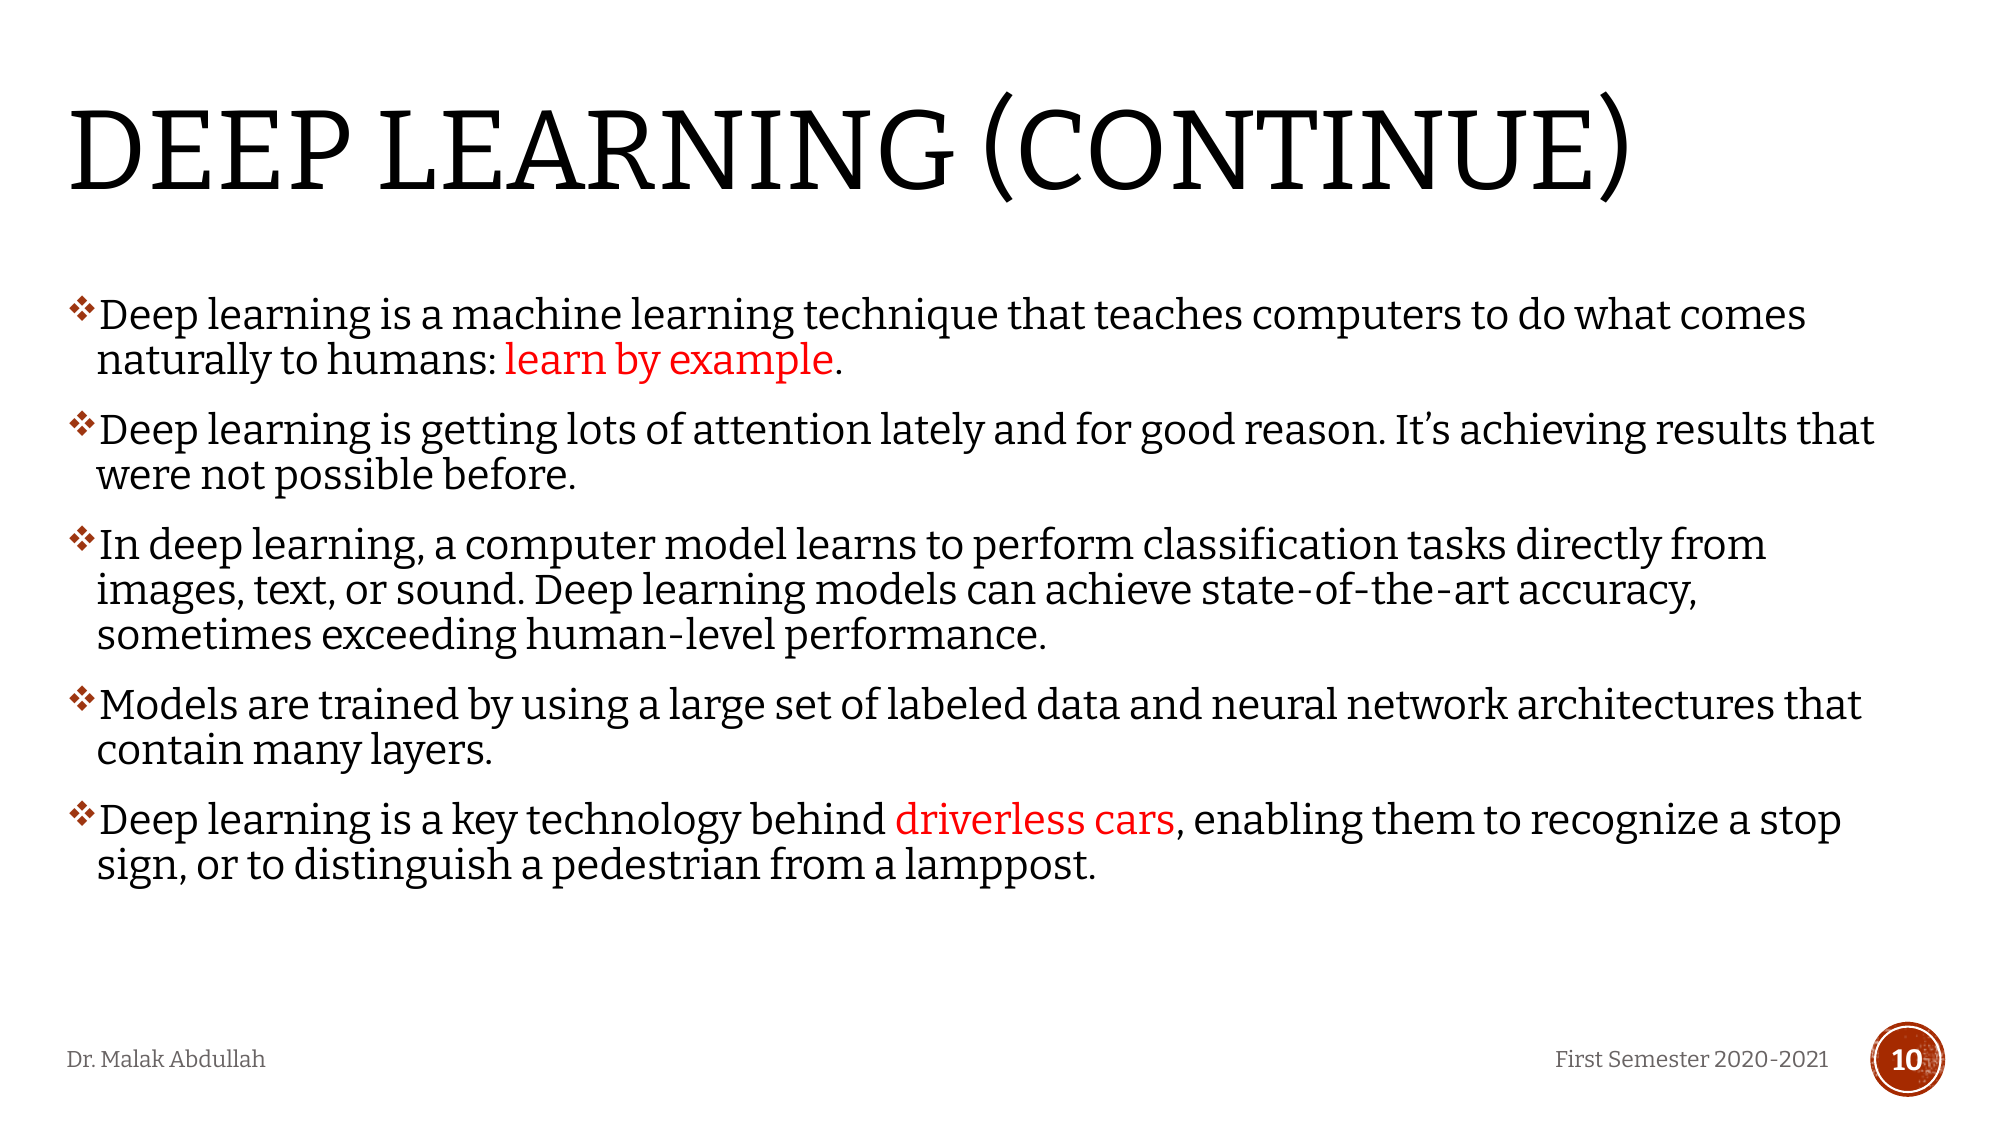

# Deep Learning (continue)
Deep learning is a machine learning technique that teaches computers to do what comes naturally to humans: learn by example.
Deep learning is getting lots of attention lately and for good reason. It’s achieving results that were not possible before.
In deep learning, a computer model learns to perform classification tasks directly from images, text, or sound. Deep learning models can achieve state-of-the-art accuracy, sometimes exceeding human-level performance.
Models are trained by using a large set of labeled data and neural network architectures that contain many layers.
Deep learning is a key technology behind driverless cars, enabling them to recognize a stop sign, or to distinguish a pedestrian from a lamppost.
Dr. Malak Abdullah
First Semester 2020-2021
10